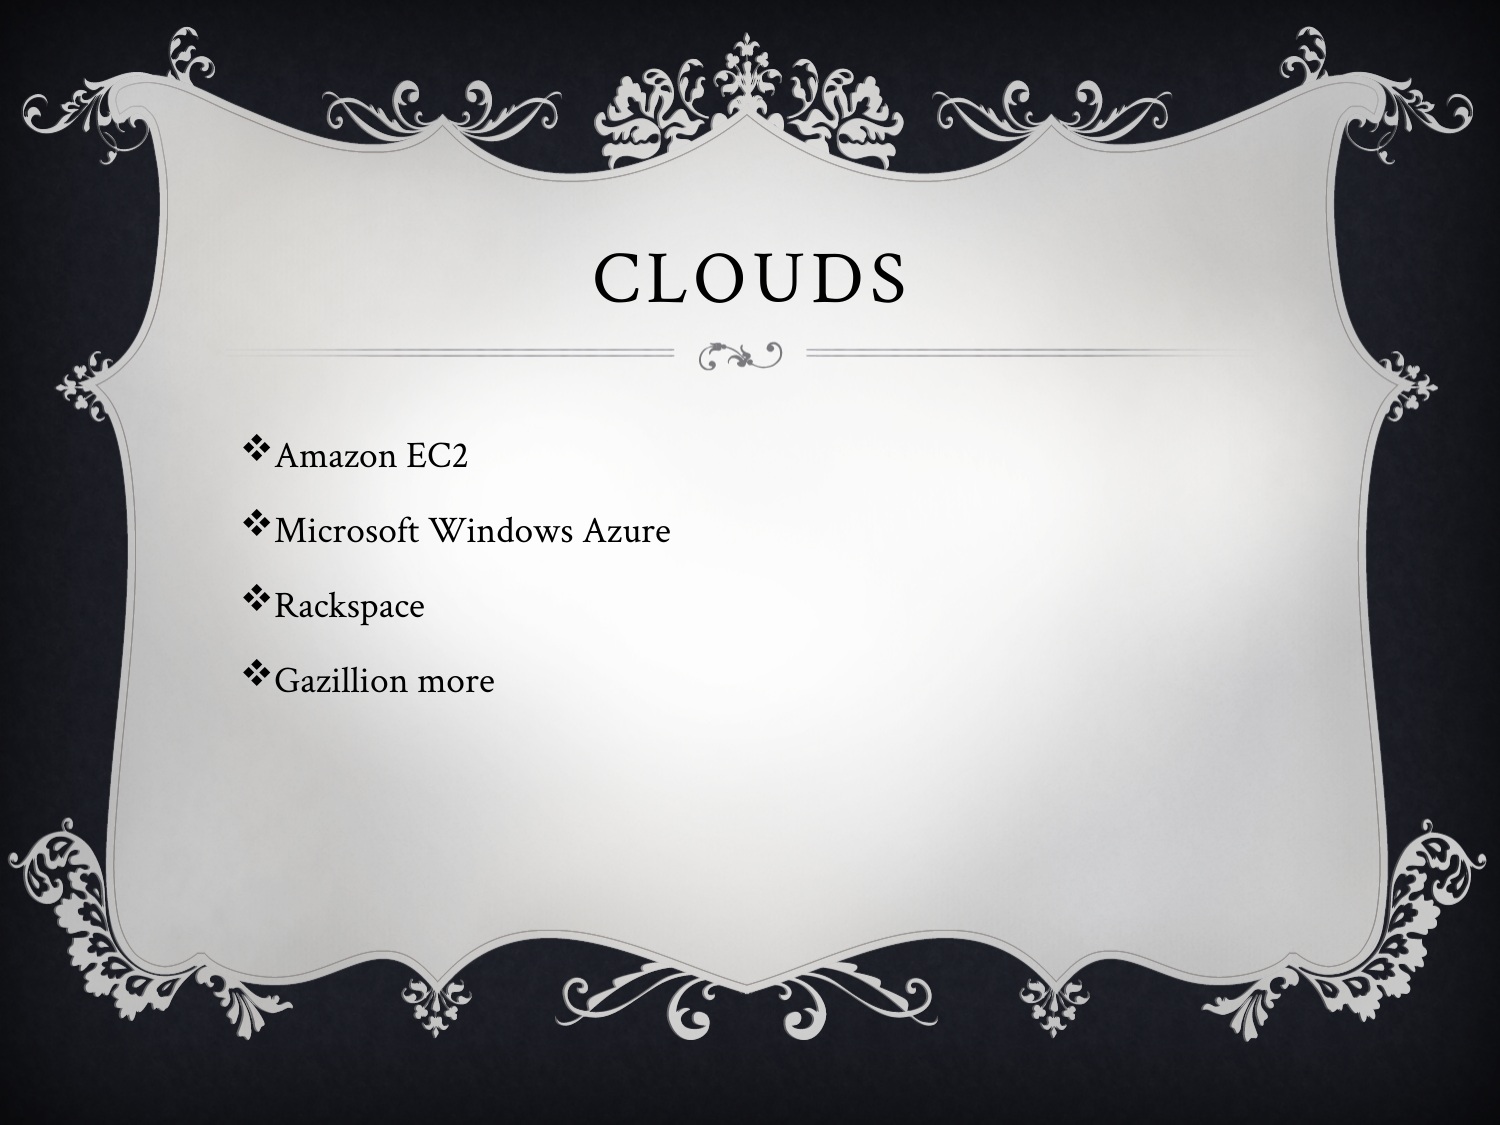

# Clouds
Amazon EC2
Microsoft Windows Azure
Rackspace
Gazillion more